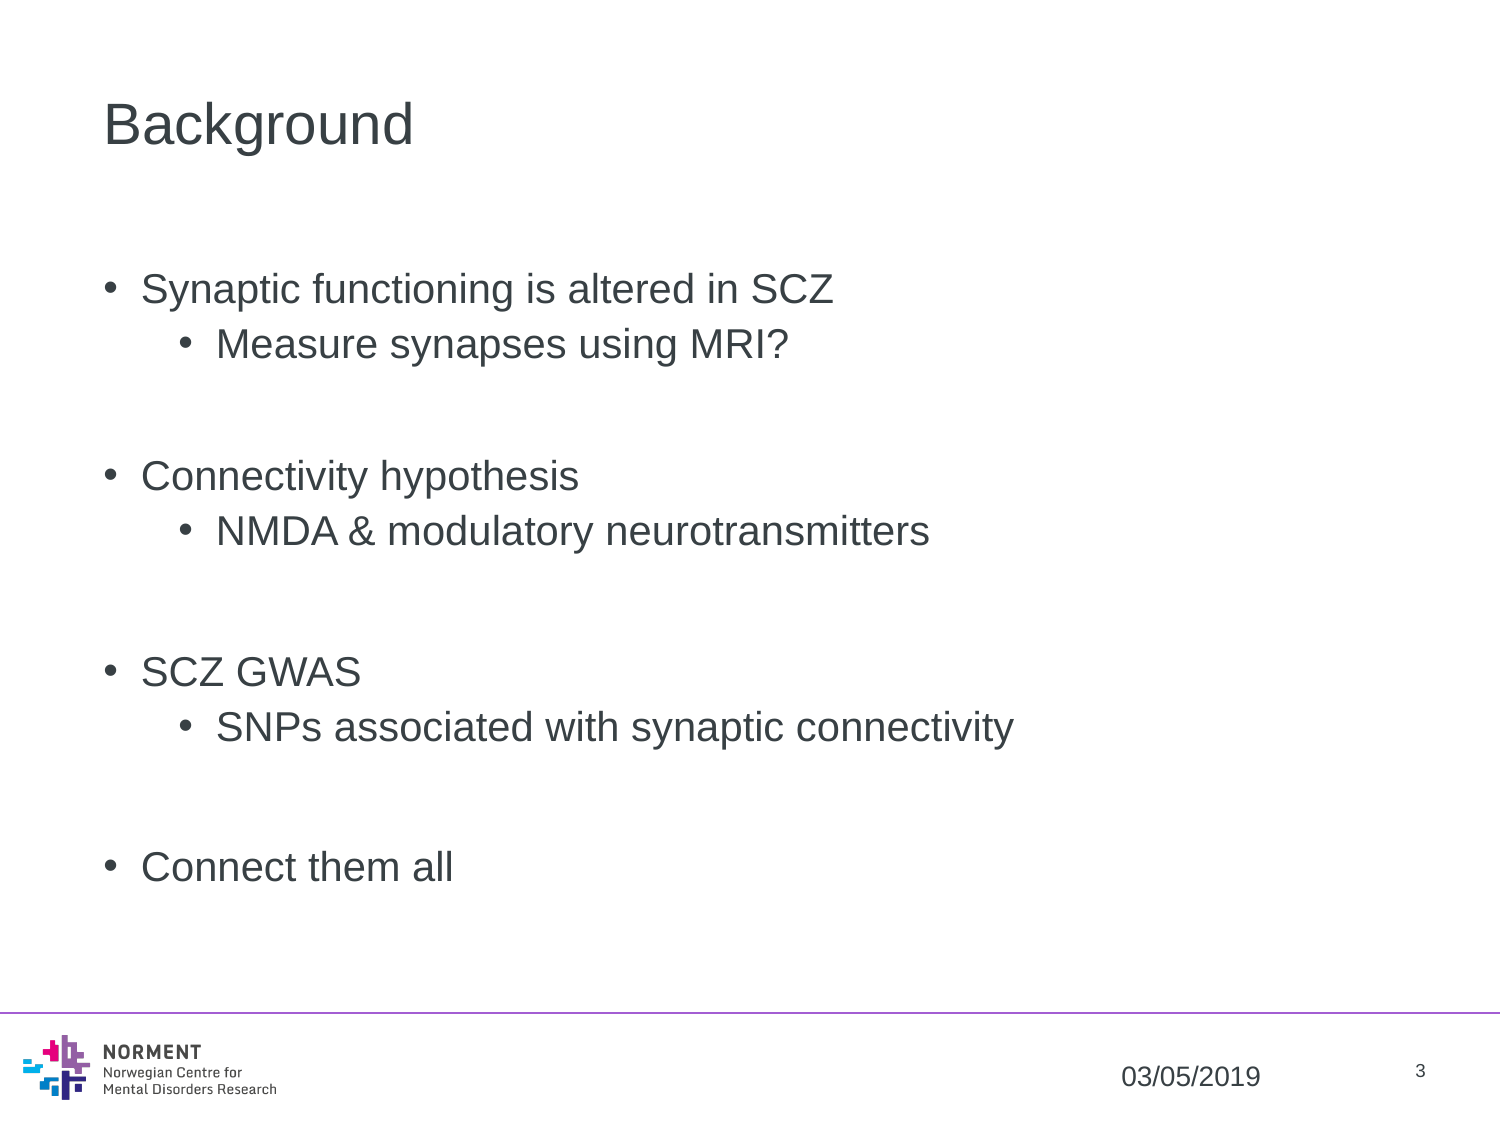

# Background
Synaptic functioning is altered in SCZ
Measure synapses using MRI?

Connectivity hypothesis
NMDA & modulatory neurotransmitters

SCZ GWAS
SNPs associated with synaptic connectivity

Connect them all

03/05/2019
3